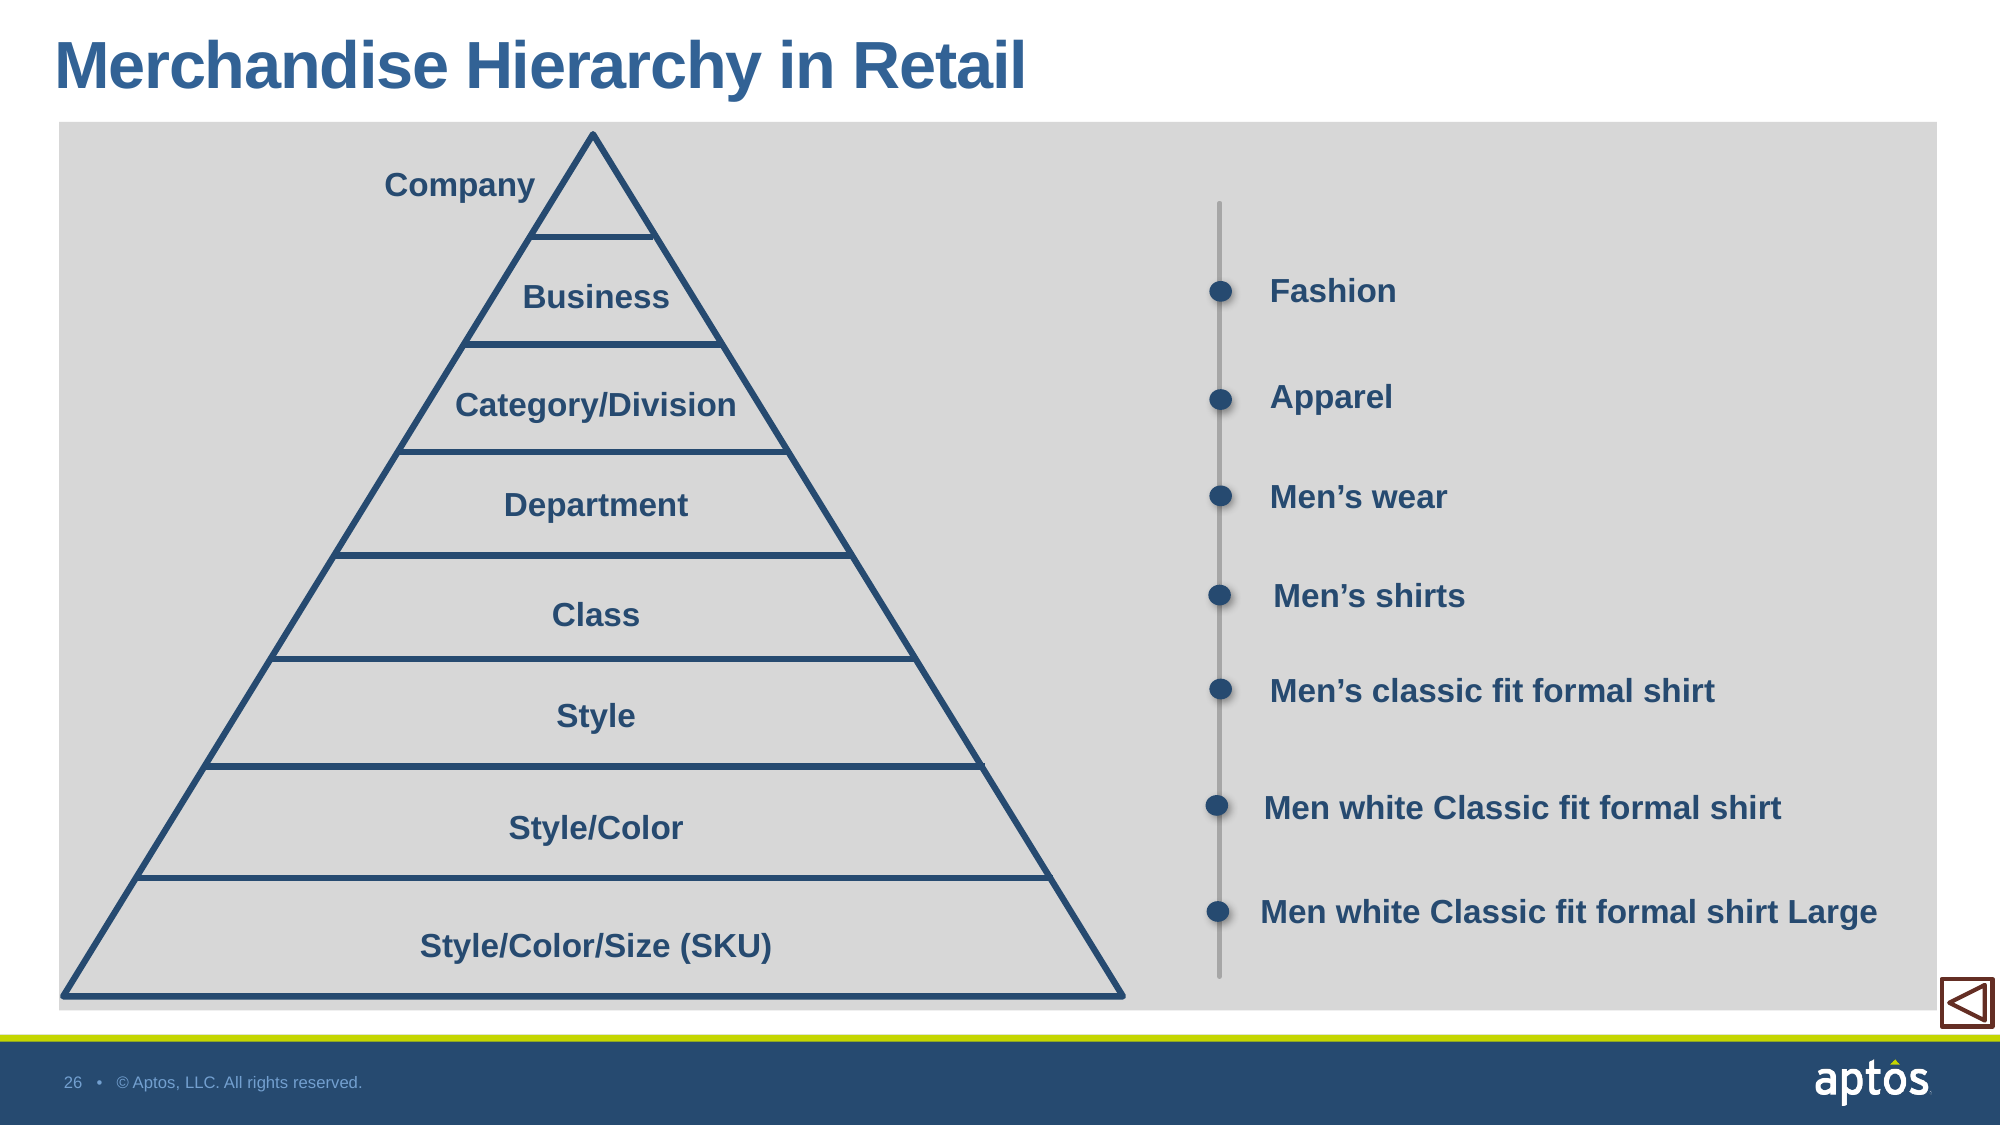

Merchandise Hierarchy in Retail

Company

Fashion
Business

Apparel
Category/Division

Men’s wear
Department

Men’s shirts

Class
Men’s classic fit formal shirt

Style
Men white Classic fit formal shirt

Style/Color
Men white Classic fit formal shirt Large

Style/Color/Size (SKU)